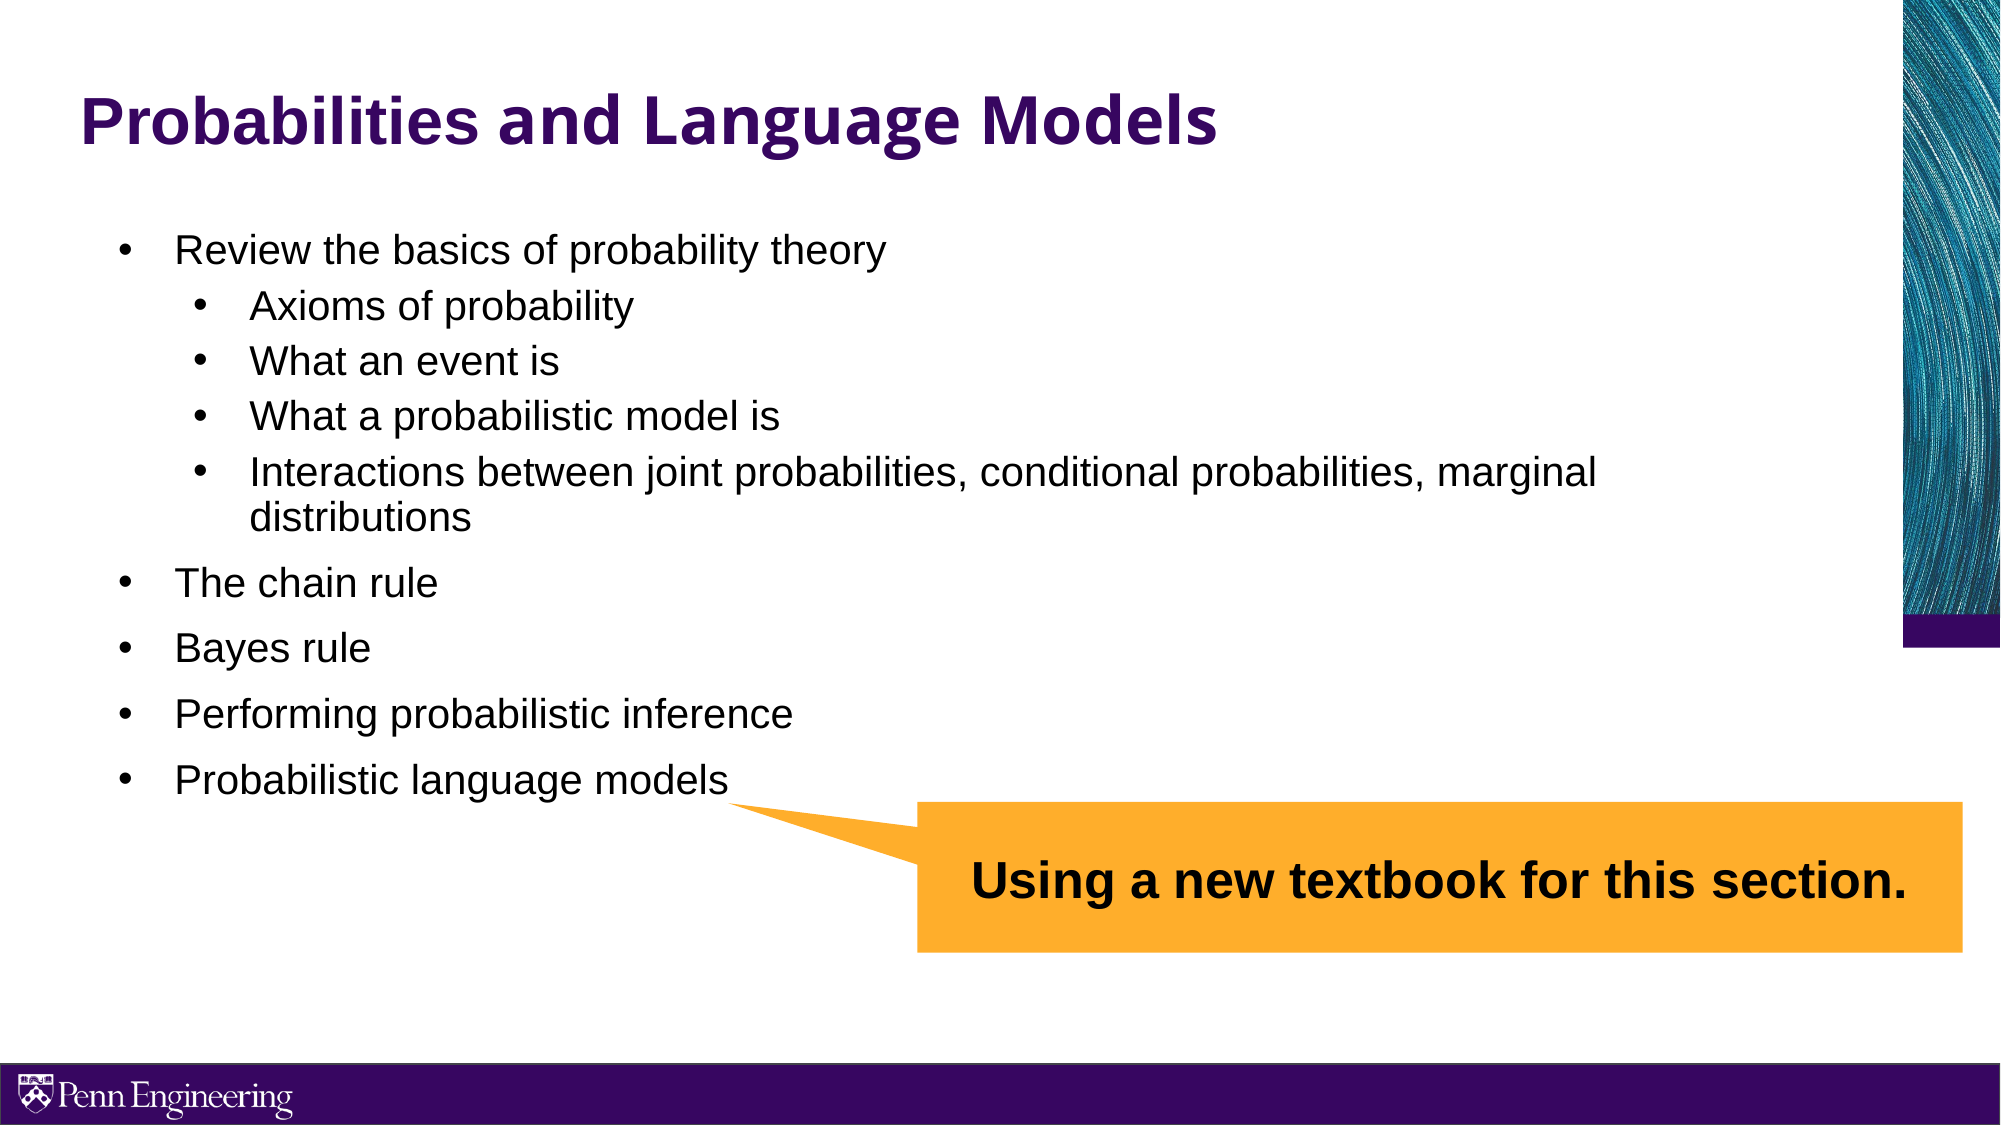

# Probabilities and Language Models
Review the basics of probability theory
﻿﻿Axioms of probability
What an event is
What a probabilistic model is
﻿﻿Interactions between joint probabilities, conditional probabilities, marginal distributions
﻿﻿The chain rule
﻿﻿Bayes rule
﻿﻿Performing probabilistic inference
﻿﻿Probabilistic language models

Using a new textbook for this section.